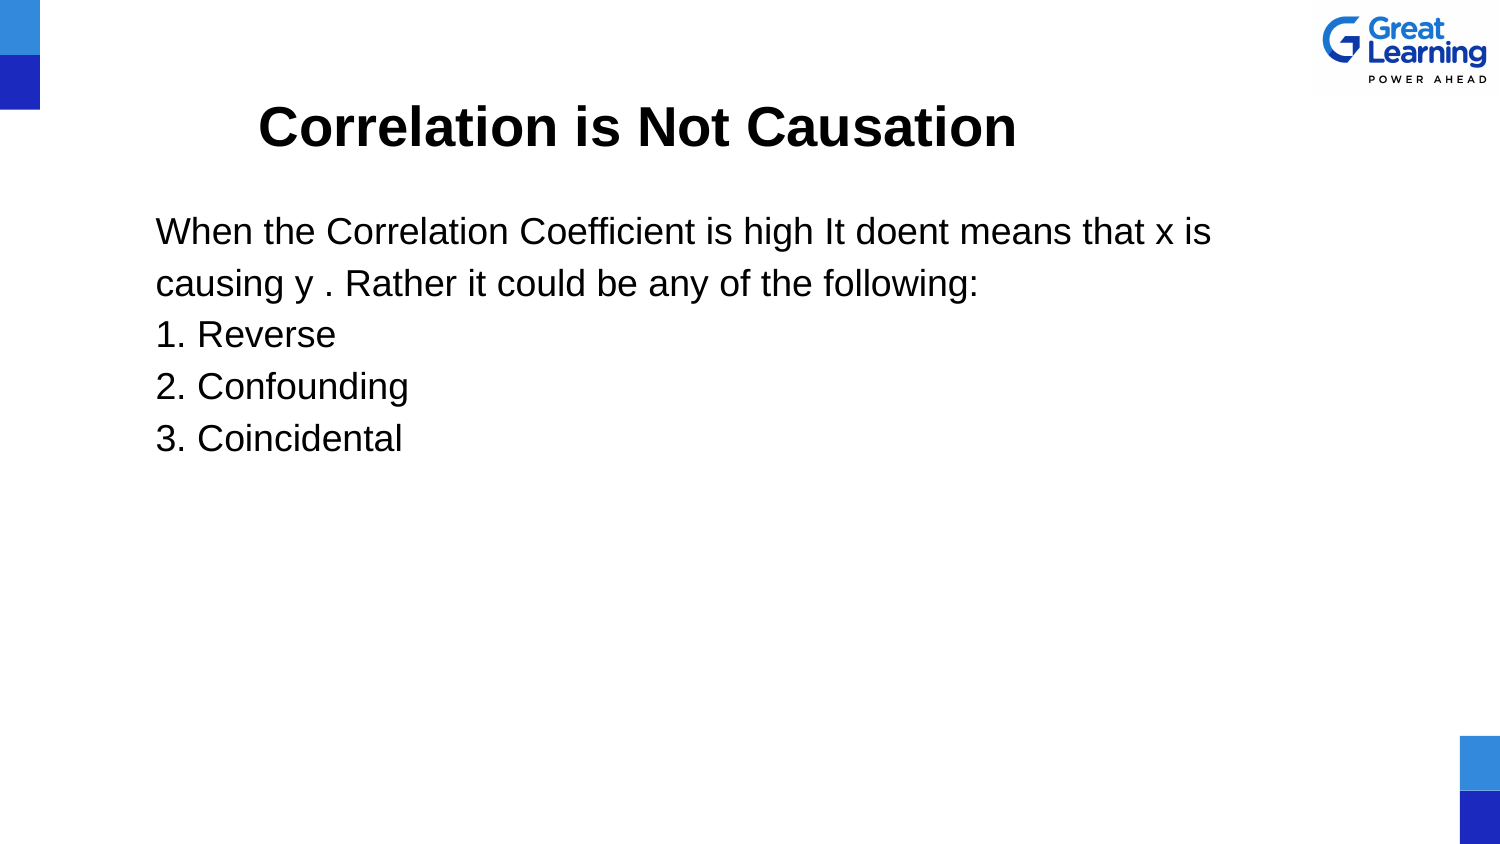

# Correlation is Not Causation
When the Correlation Coefficient is high It doent means that x is causing y . Rather it could be any of the following:
1. Reverse
2. Confounding
3. Coincidental
56